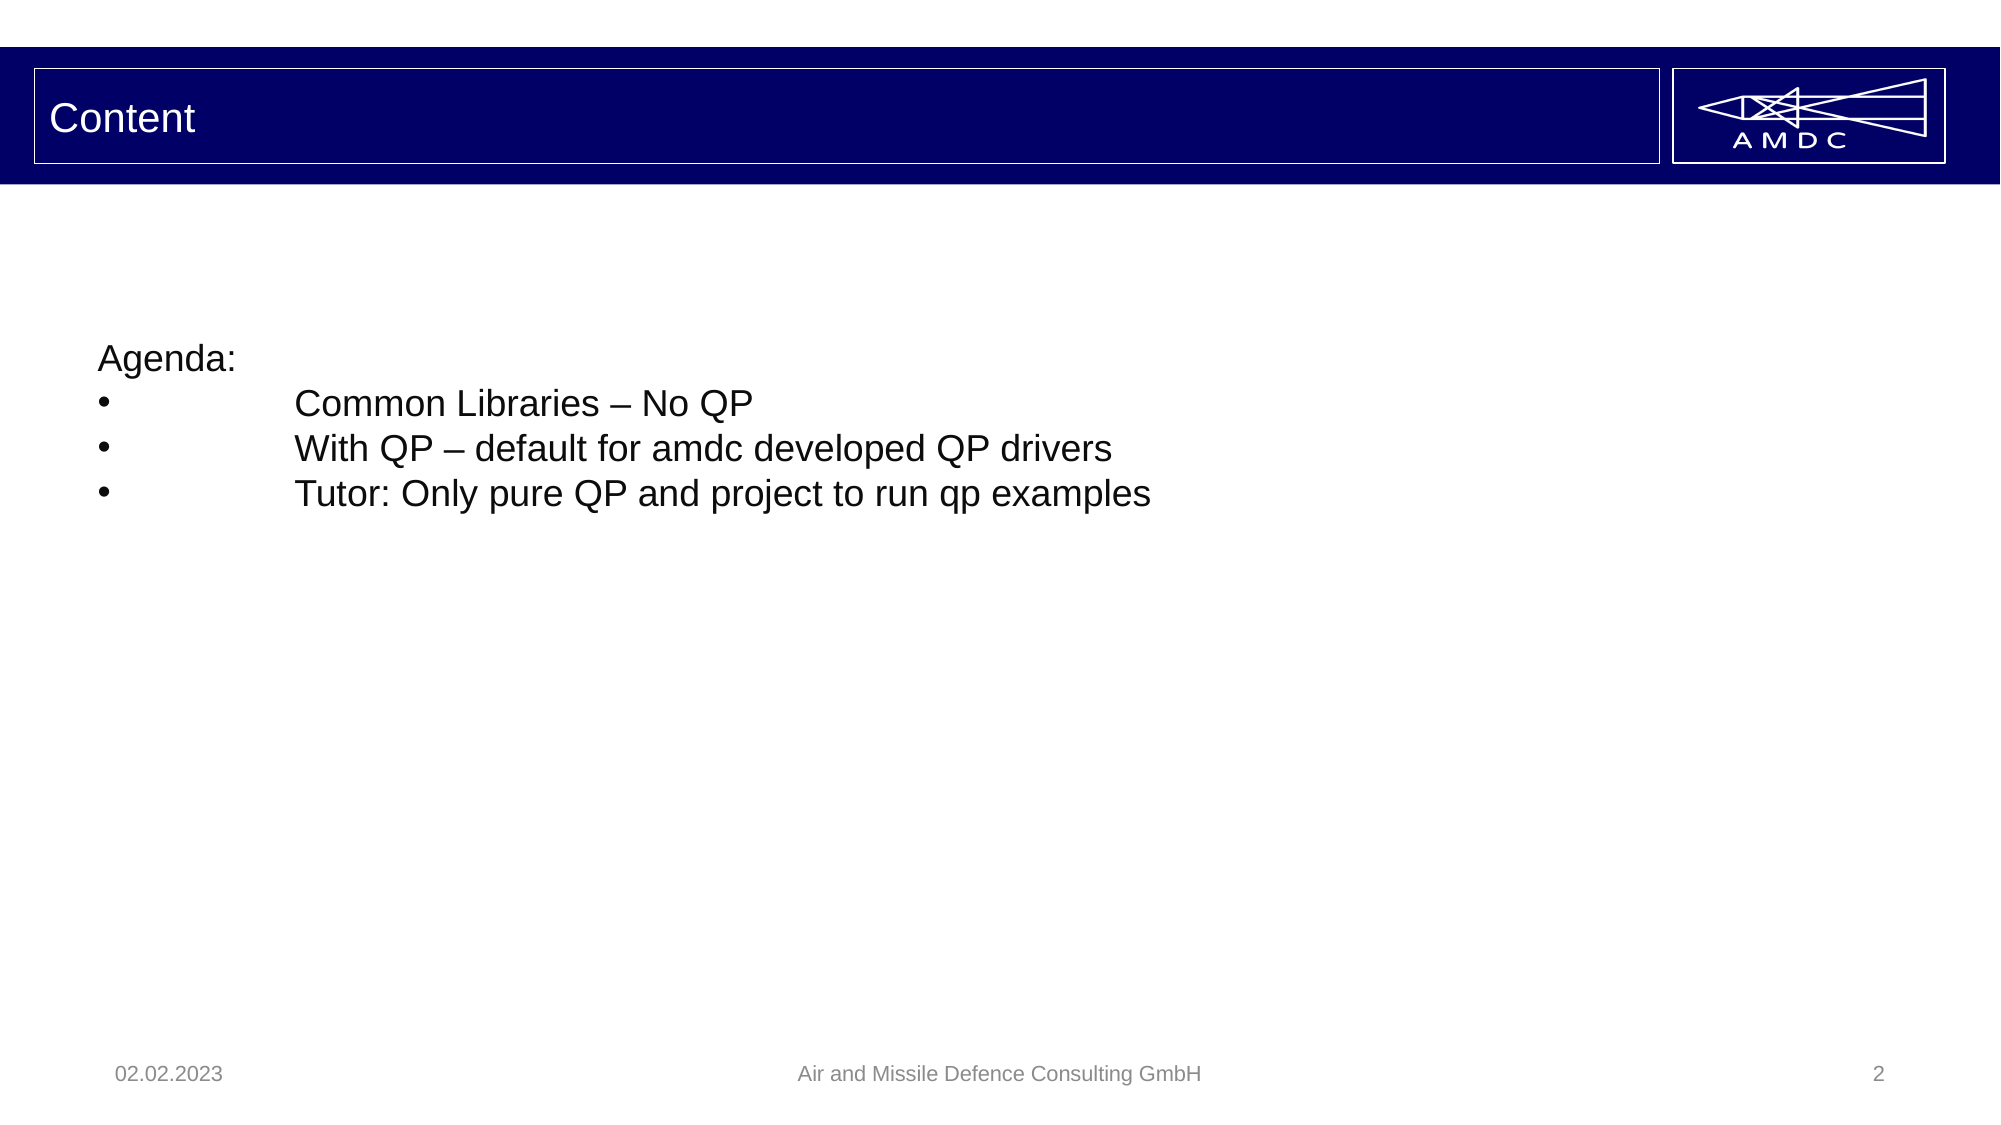

# Content
Agenda:
	Common Libraries – No QP
	With QP – default for amdc developed QP drivers
	Tutor: Only pure QP and project to run qp examples
02.02.2023
Air and Missile Defence Consulting GmbH
2